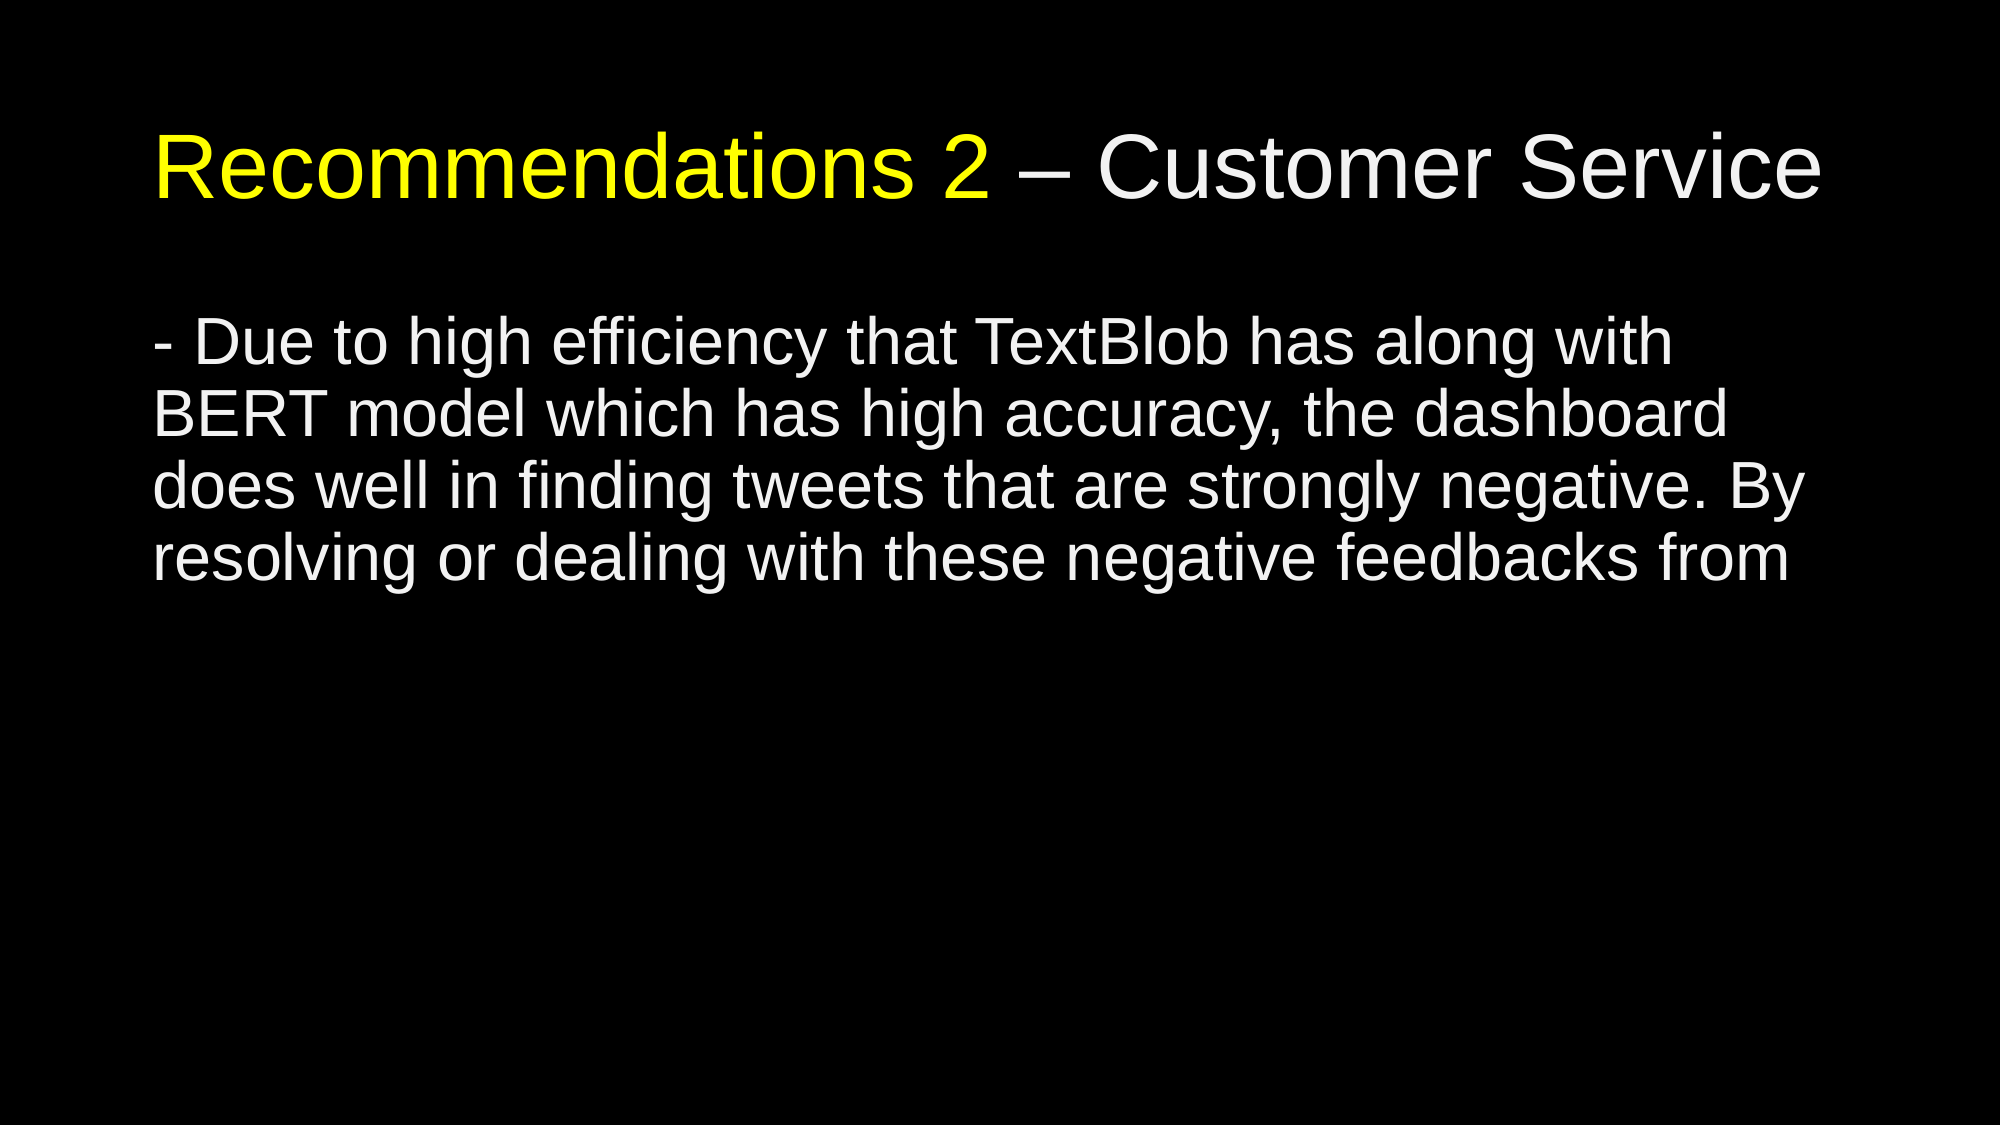

# Recommendations 2 – Customer Service
- Due to high efficiency that TextBlob has along with BERT model which has high accuracy, the dashboard does well in finding tweets that are strongly negative. By resolving or dealing with these negative feedbacks from